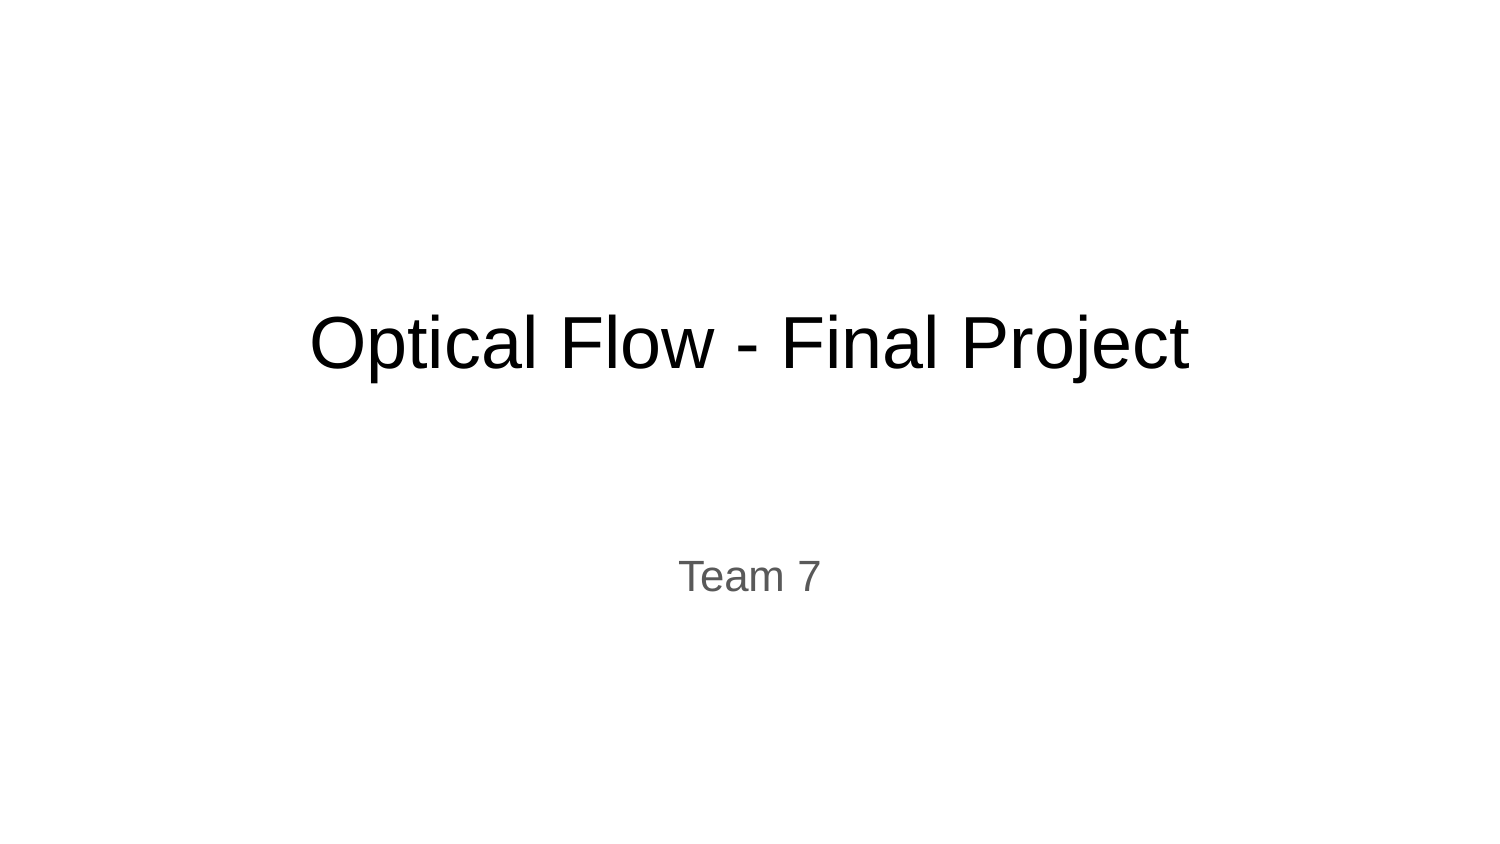

Optical Flow - Final Project
Team 7